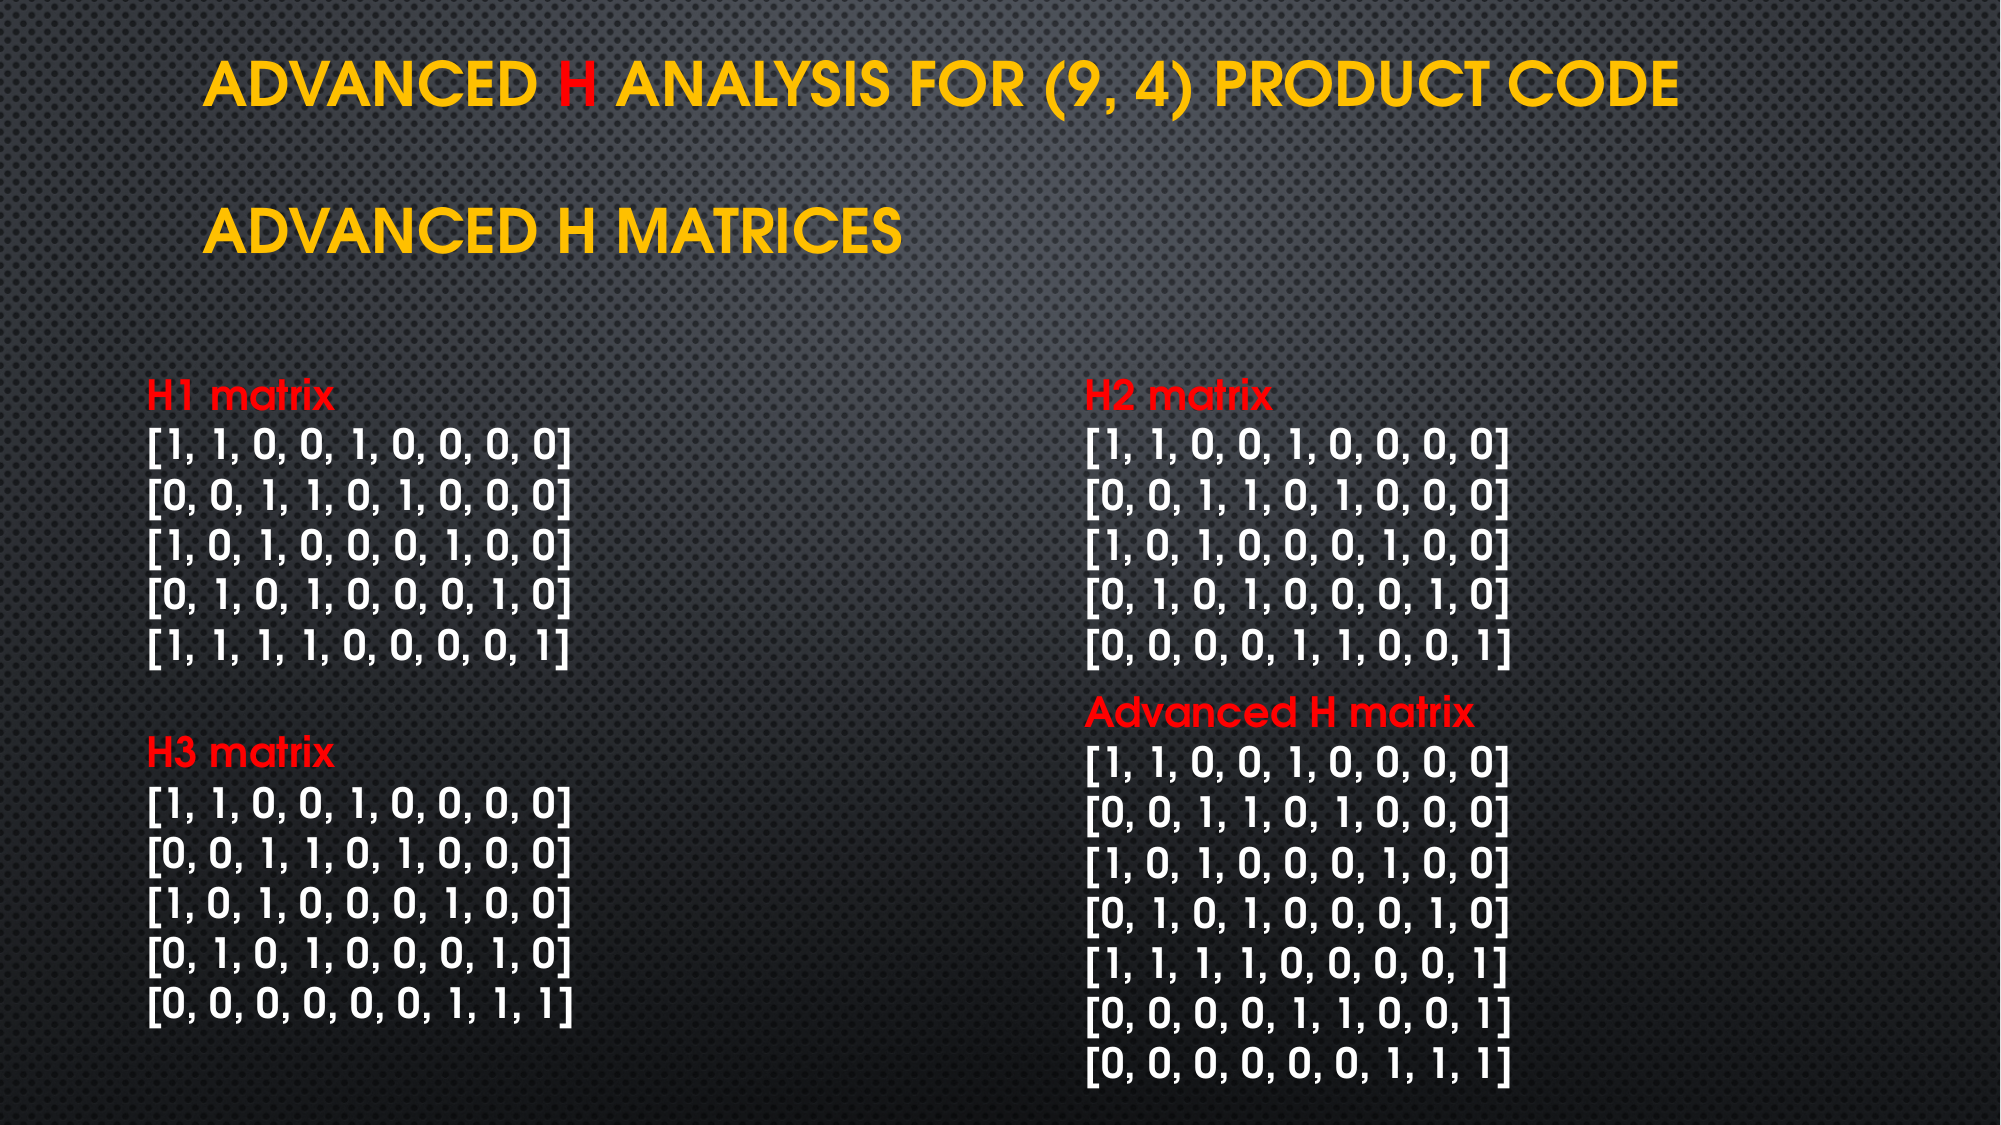

# ADVANCED H ANALYSIS FOR (9, 4) PRODUCT CODE ADVANCED H MATRICES
H1 matrix
[1, 1, 0, 0, 1, 0, 0, 0, 0]
[0, 0, 1, 1, 0, 1, 0, 0, 0]
[1, 0, 1, 0, 0, 0, 1, 0, 0]
[0, 1, 0, 1, 0, 0, 0, 1, 0]
[1, 1, 1, 1, 0, 0, 0, 0, 1]
H2 matrix
[1, 1, 0, 0, 1, 0, 0, 0, 0]
[0, 0, 1, 1, 0, 1, 0, 0, 0]
[1, 0, 1, 0, 0, 0, 1, 0, 0]
[0, 1, 0, 1, 0, 0, 0, 1, 0]
[0, 0, 0, 0, 1, 1, 0, 0, 1]
Advanced H matrix
[1, 1, 0, 0, 1, 0, 0, 0, 0]
[0, 0, 1, 1, 0, 1, 0, 0, 0]
[1, 0, 1, 0, 0, 0, 1, 0, 0]
[0, 1, 0, 1, 0, 0, 0, 1, 0]
[1, 1, 1, 1, 0, 0, 0, 0, 1]
[0, 0, 0, 0, 1, 1, 0, 0, 1]
[0, 0, 0, 0, 0, 0, 1, 1, 1]
H3 matrix
[1, 1, 0, 0, 1, 0, 0, 0, 0]
[0, 0, 1, 1, 0, 1, 0, 0, 0]
[1, 0, 1, 0, 0, 0, 1, 0, 0]
[0, 1, 0, 1, 0, 0, 0, 1, 0]
[0, 0, 0, 0, 0, 0, 1, 1, 1]